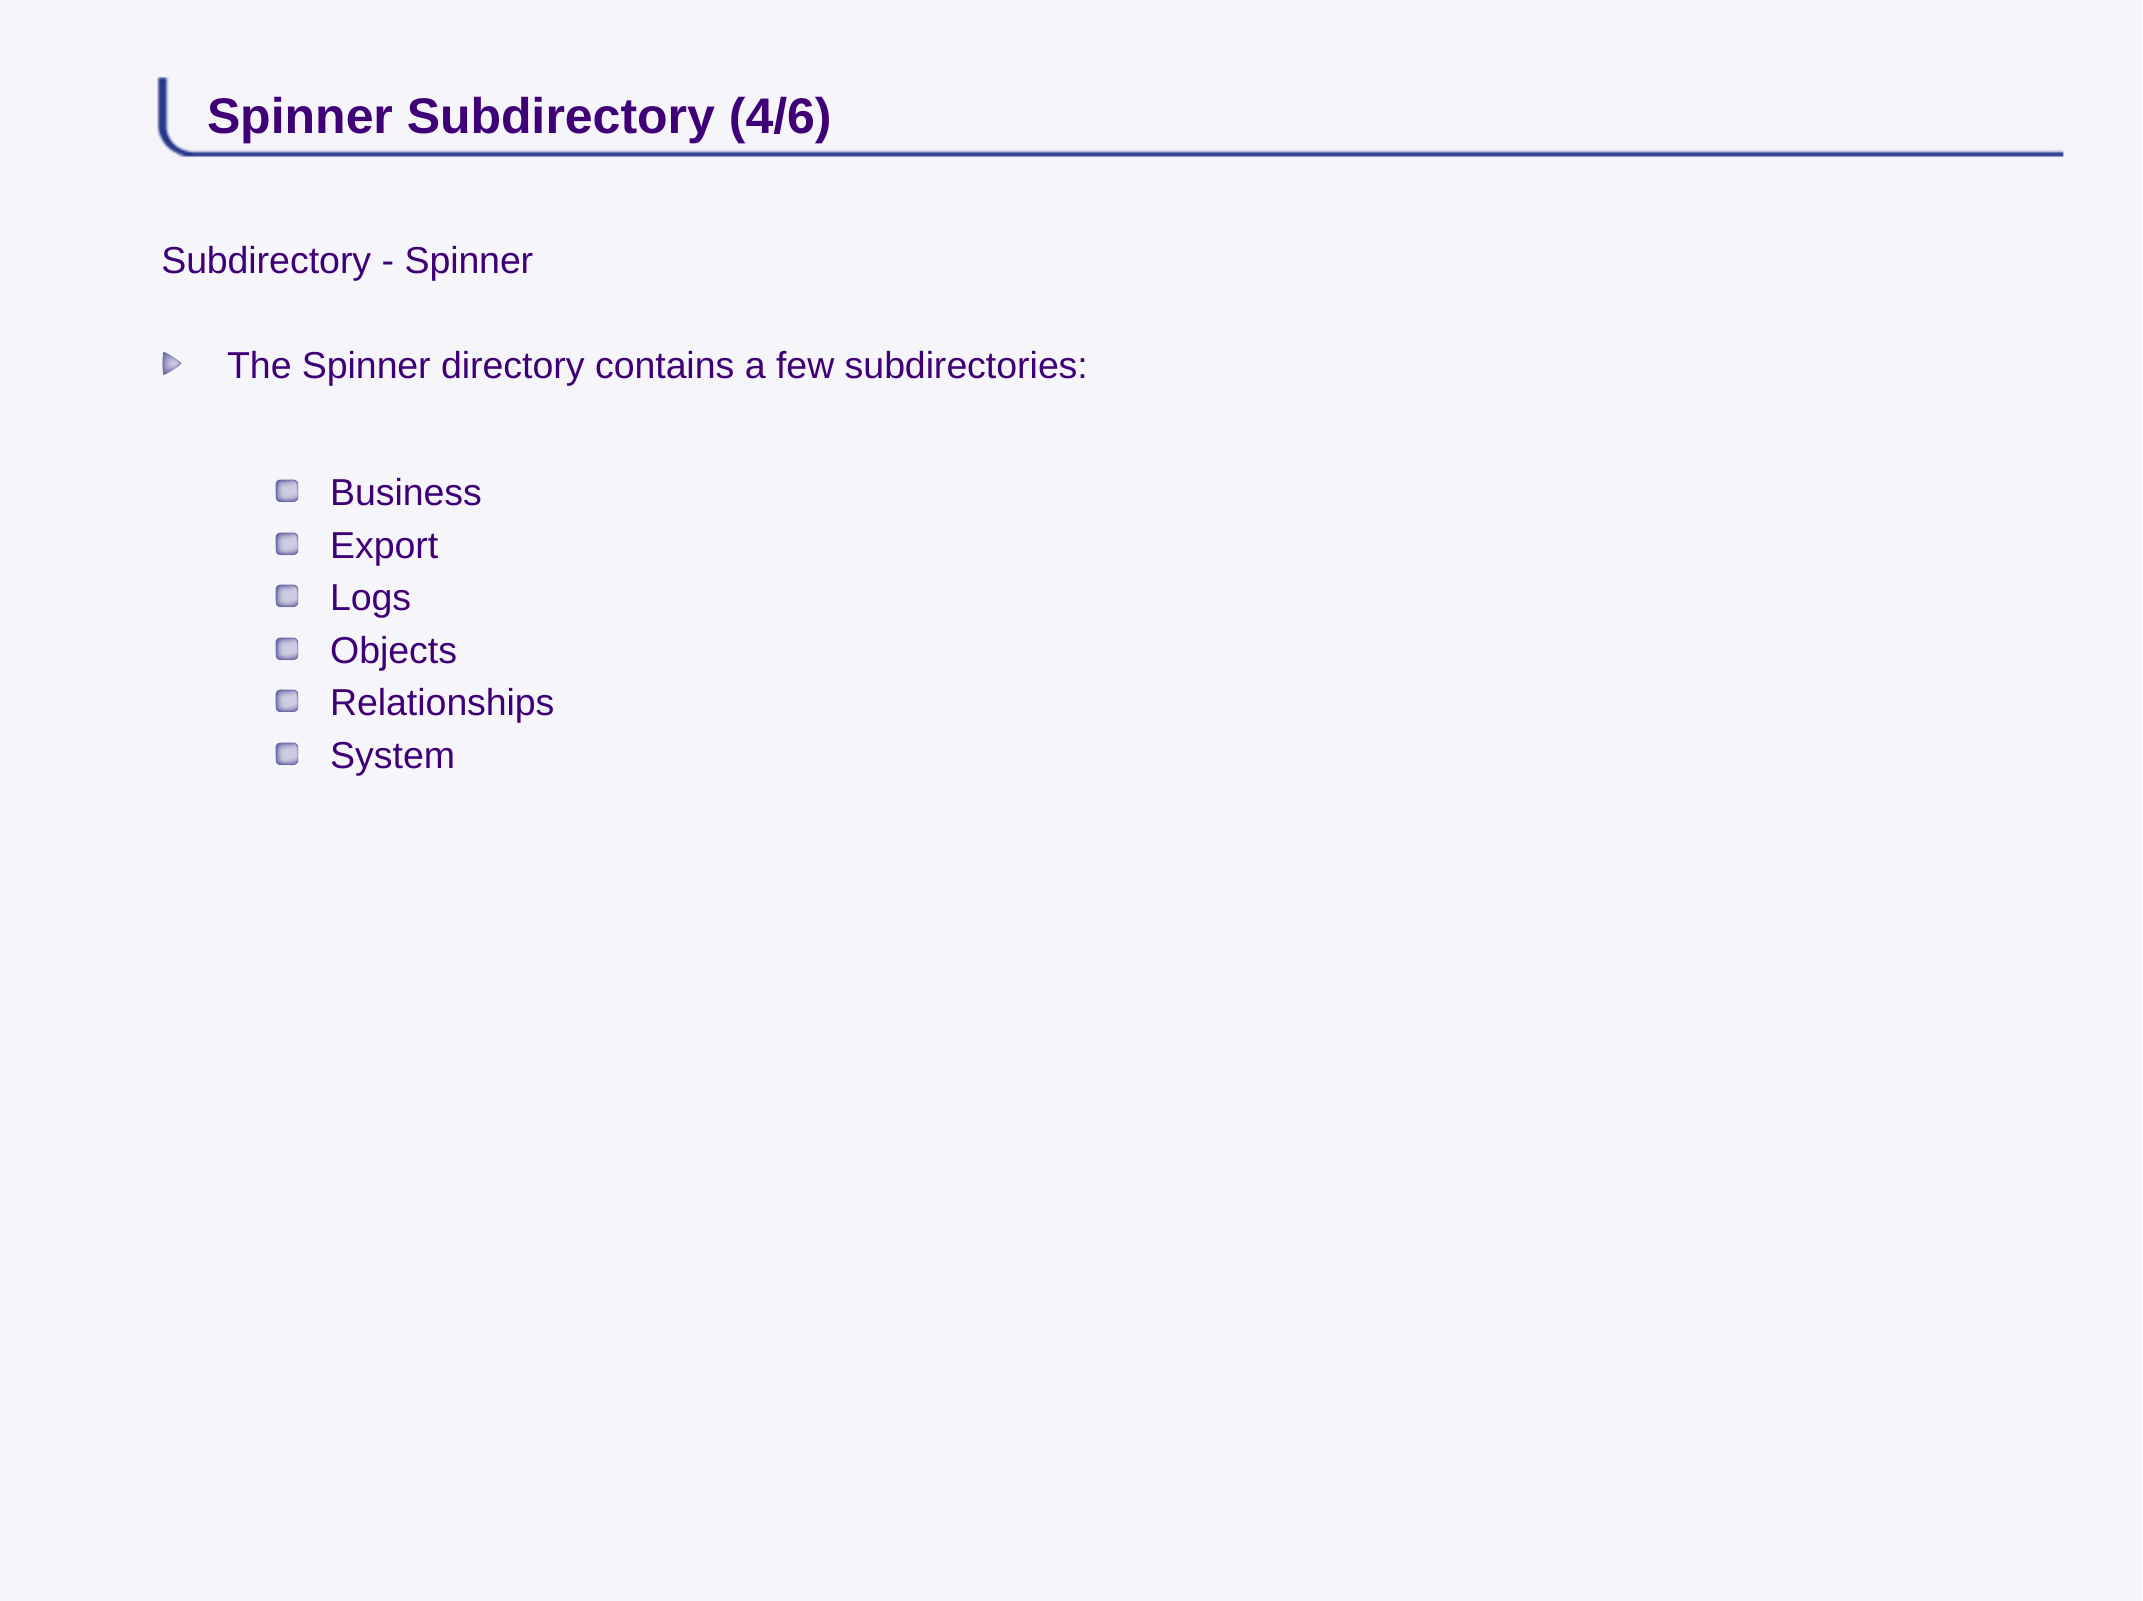

# Spinner Subdirectory (4/6)
Subdirectory - Spinner

The Spinner directory contains a few subdirectories:

Business
Export
Logs
Objects
Relationships
System